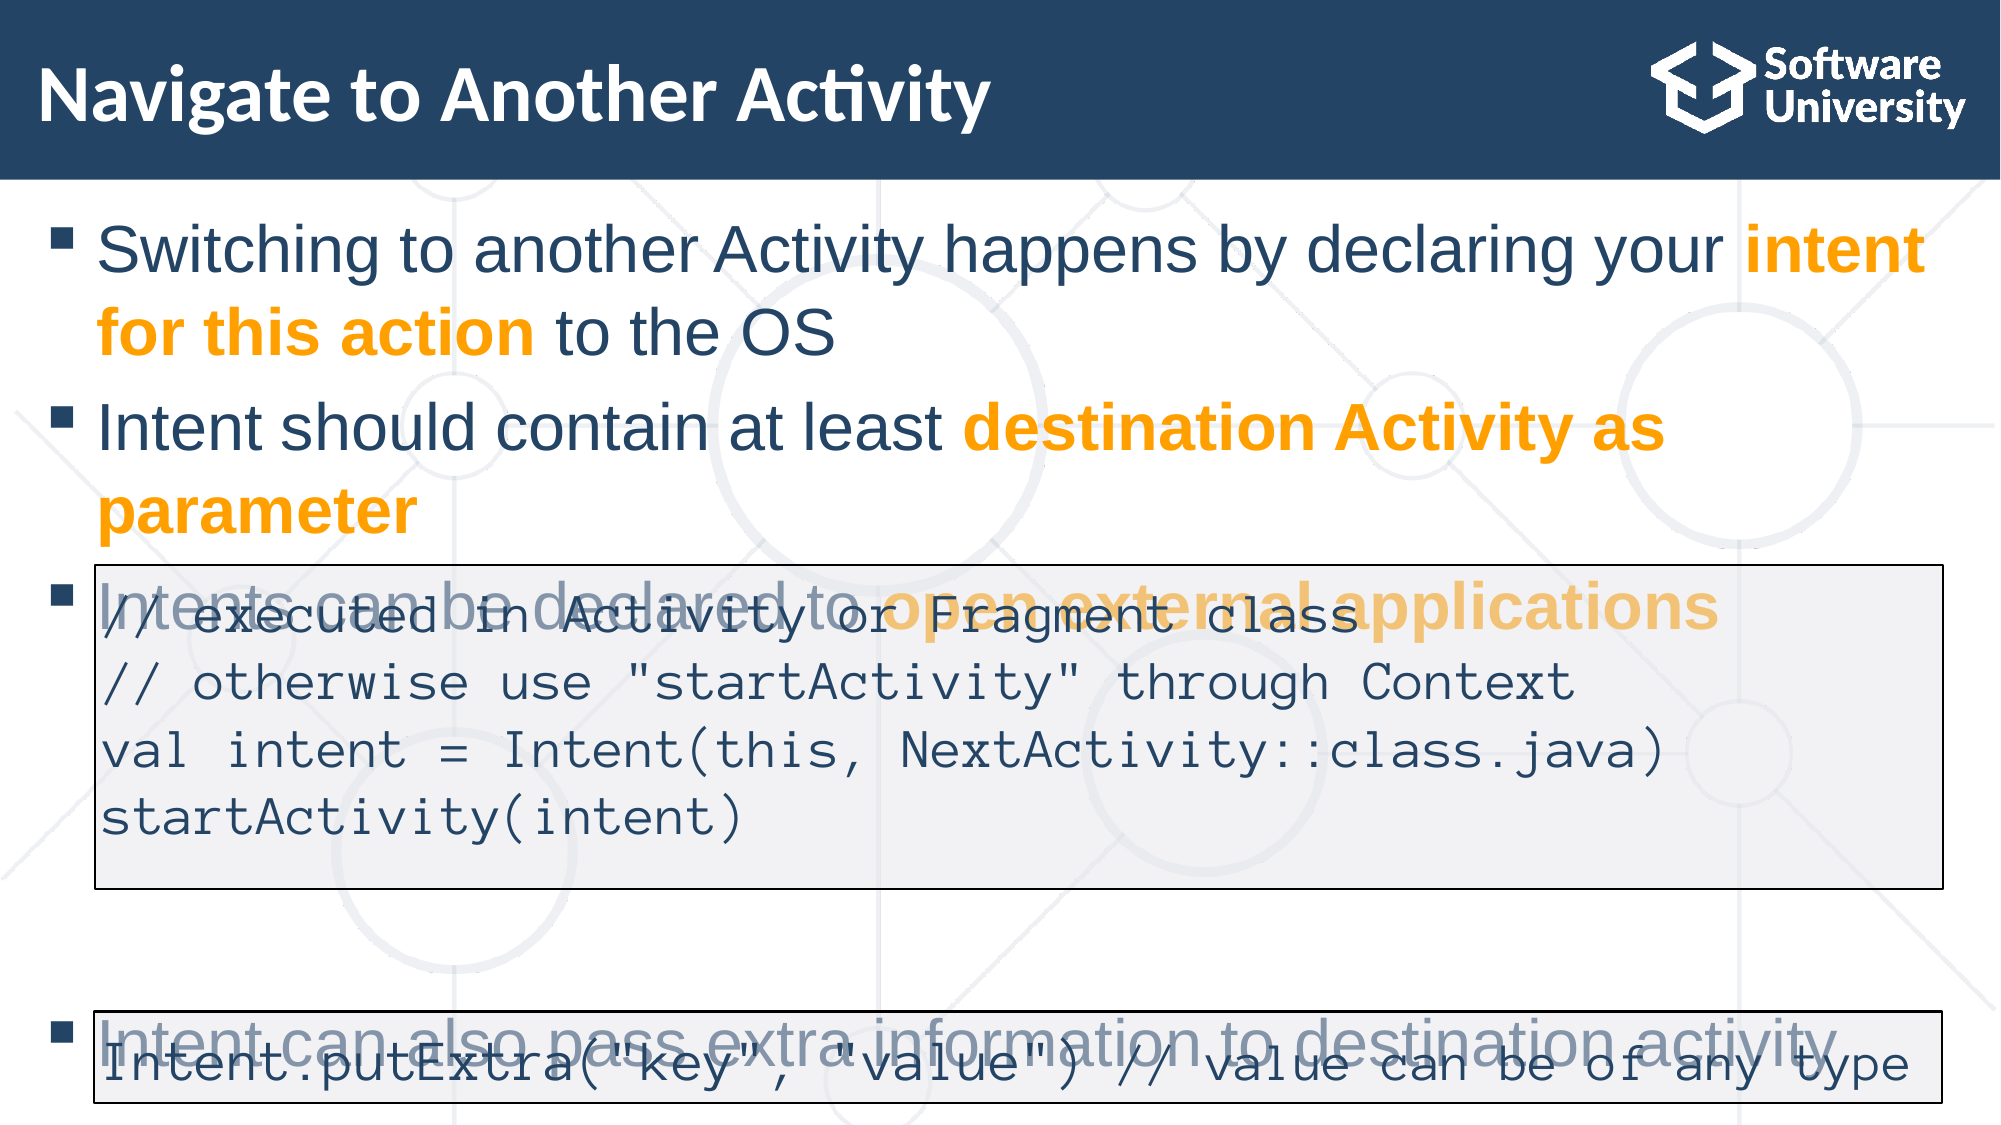

# Navigate to Another Activity
Switching to another Activity happens by declaring your intent for this action to the OS
Intent should contain at least destination Activity as parameter
Intents can be declared to open external applications

Intent can also pass extra information to destination activity

// executed in Activity or Fragment class
// otherwise use "startActivity" through Context
val intent = Intent(this, NextActivity::class.java)
startActivity(intent)
Intent.putExtra("key", "value") // value can be of any type